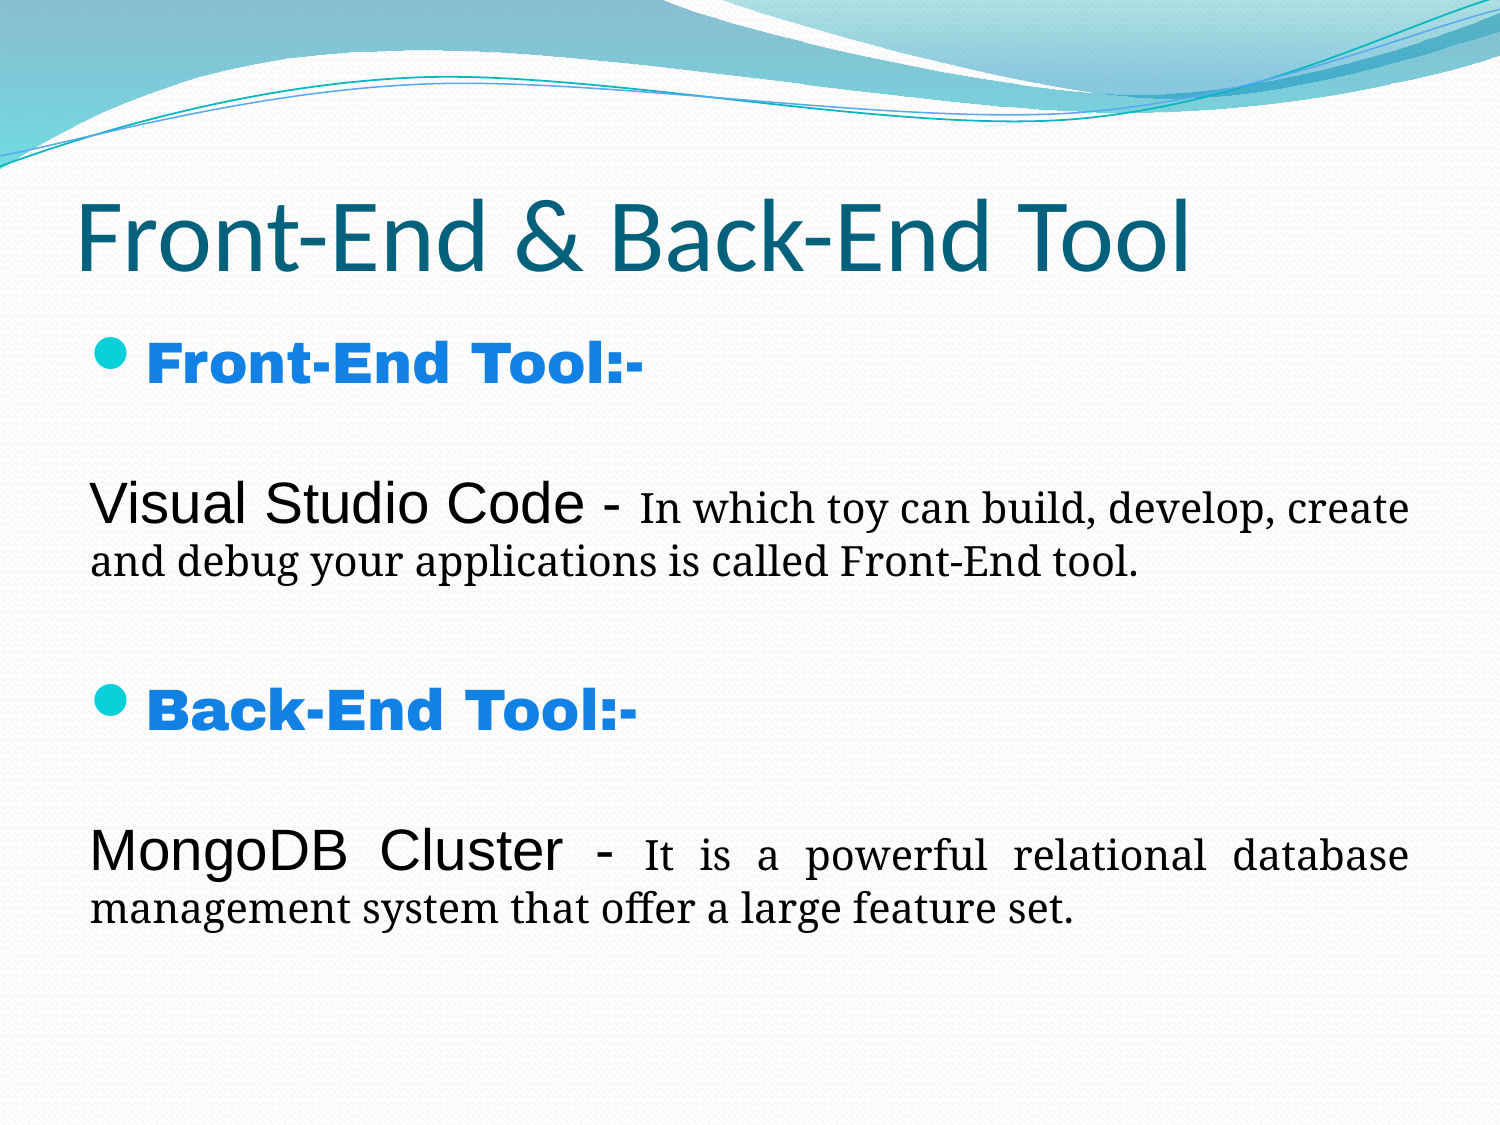

# Front-End & Back-End Tool
Front-End Tool:-

Visual Studio Code - In which toy can build, develop, create and debug your applications is called Front-End tool.

Back-End Tool:-

MongoDB Cluster - It is a powerful relational database management system that offer a large feature set.